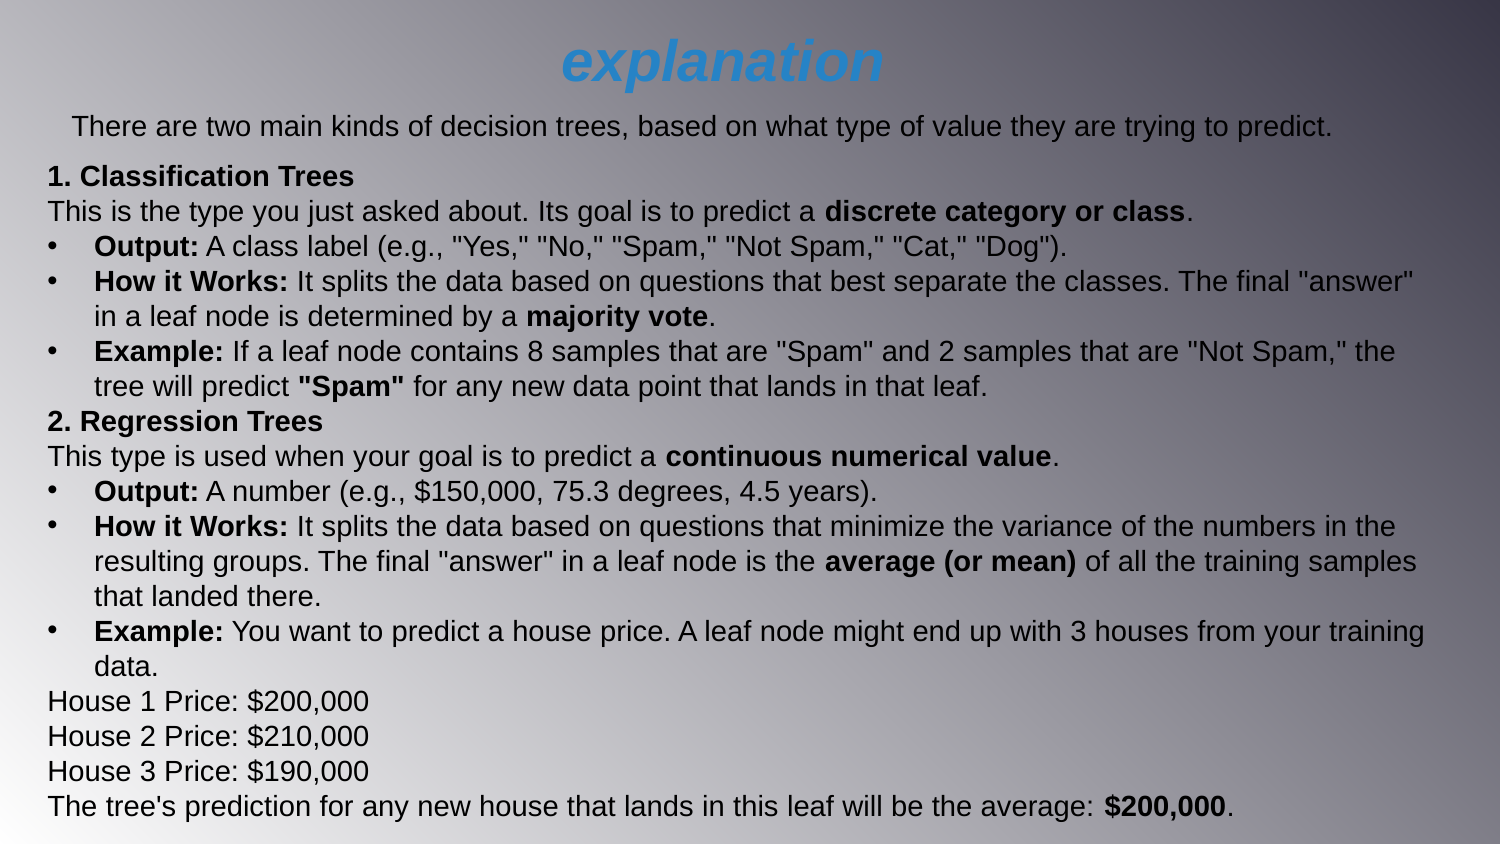

explanation
There are two main kinds of decision trees, based on what type of value they are trying to predict.
1. Classification Trees
This is the type you just asked about. Its goal is to predict a discrete category or class.
Output: A class label (e.g., "Yes," "No," "Spam," "Not Spam," "Cat," "Dog").
How it Works: It splits the data based on questions that best separate the classes. The final "answer" in a leaf node is determined by a majority vote.
Example: If a leaf node contains 8 samples that are "Spam" and 2 samples that are "Not Spam," the tree will predict "Spam" for any new data point that lands in that leaf.
2. Regression Trees
This type is used when your goal is to predict a continuous numerical value.
Output: A number (e.g., $150,000, 75.3 degrees, 4.5 years).
How it Works: It splits the data based on questions that minimize the variance of the numbers in the resulting groups. The final "answer" in a leaf node is the average (or mean) of all the training samples that landed there.
Example: You want to predict a house price. A leaf node might end up with 3 houses from your training data.
House 1 Price: $200,000
House 2 Price: $210,000
House 3 Price: $190,000
The tree's prediction for any new house that lands in this leaf will be the average: $200,000.